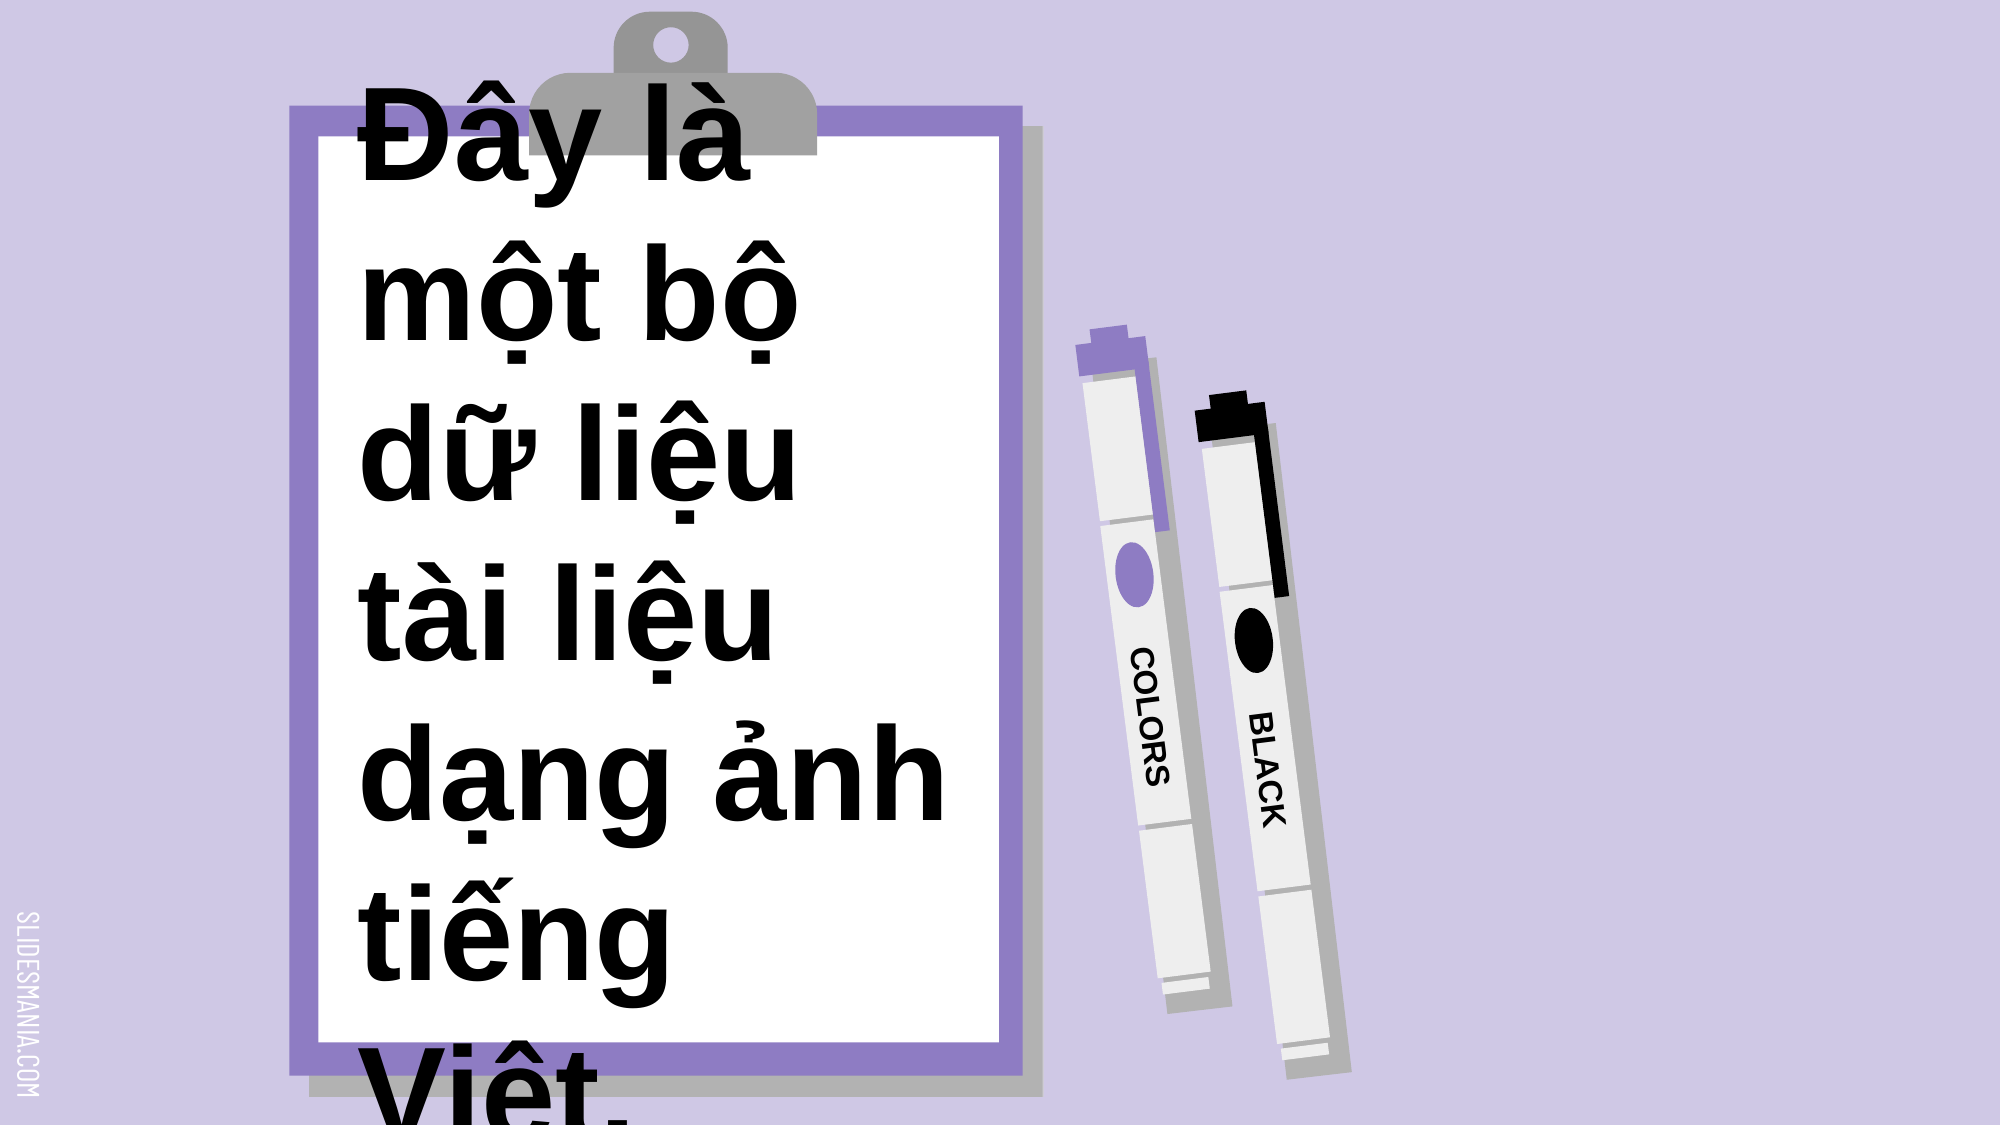

# Đây là một bộ dữ liệu tài liệu dạng ảnh tiếng Việt.